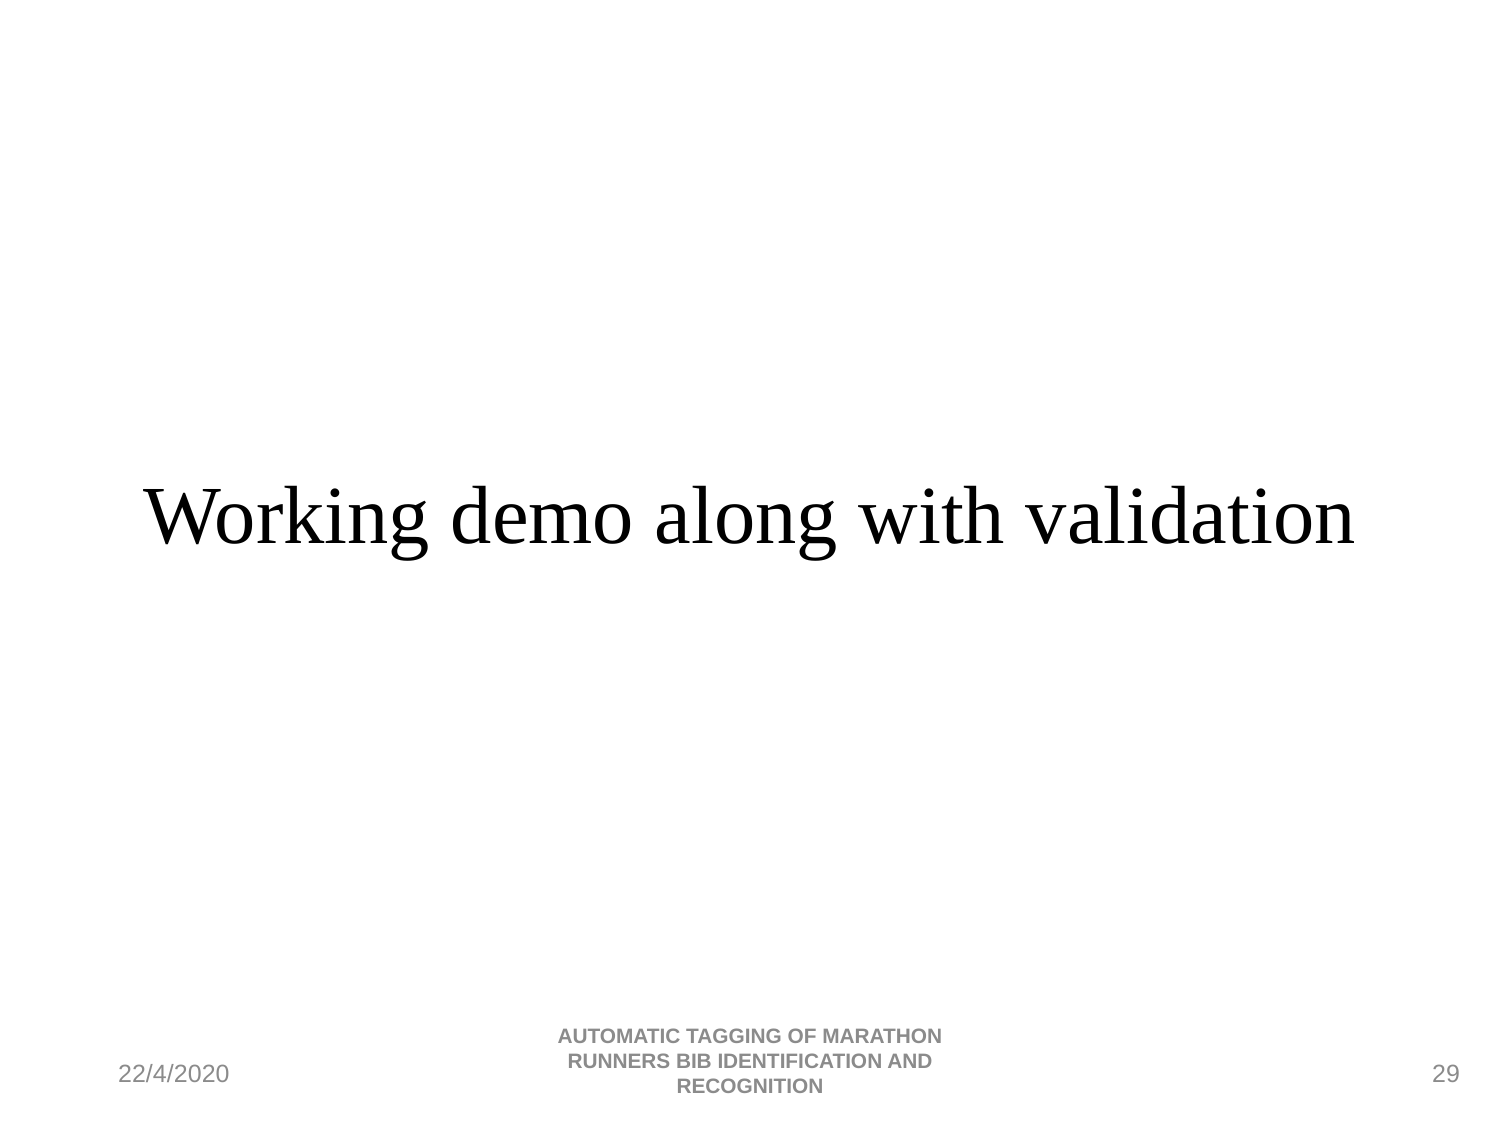

# Working demo along with validation

29
22/4/2020
AUTOMATIC TAGGING OF MARATHON RUNNERS BIB IDENTIFICATION AND RECOGNITION